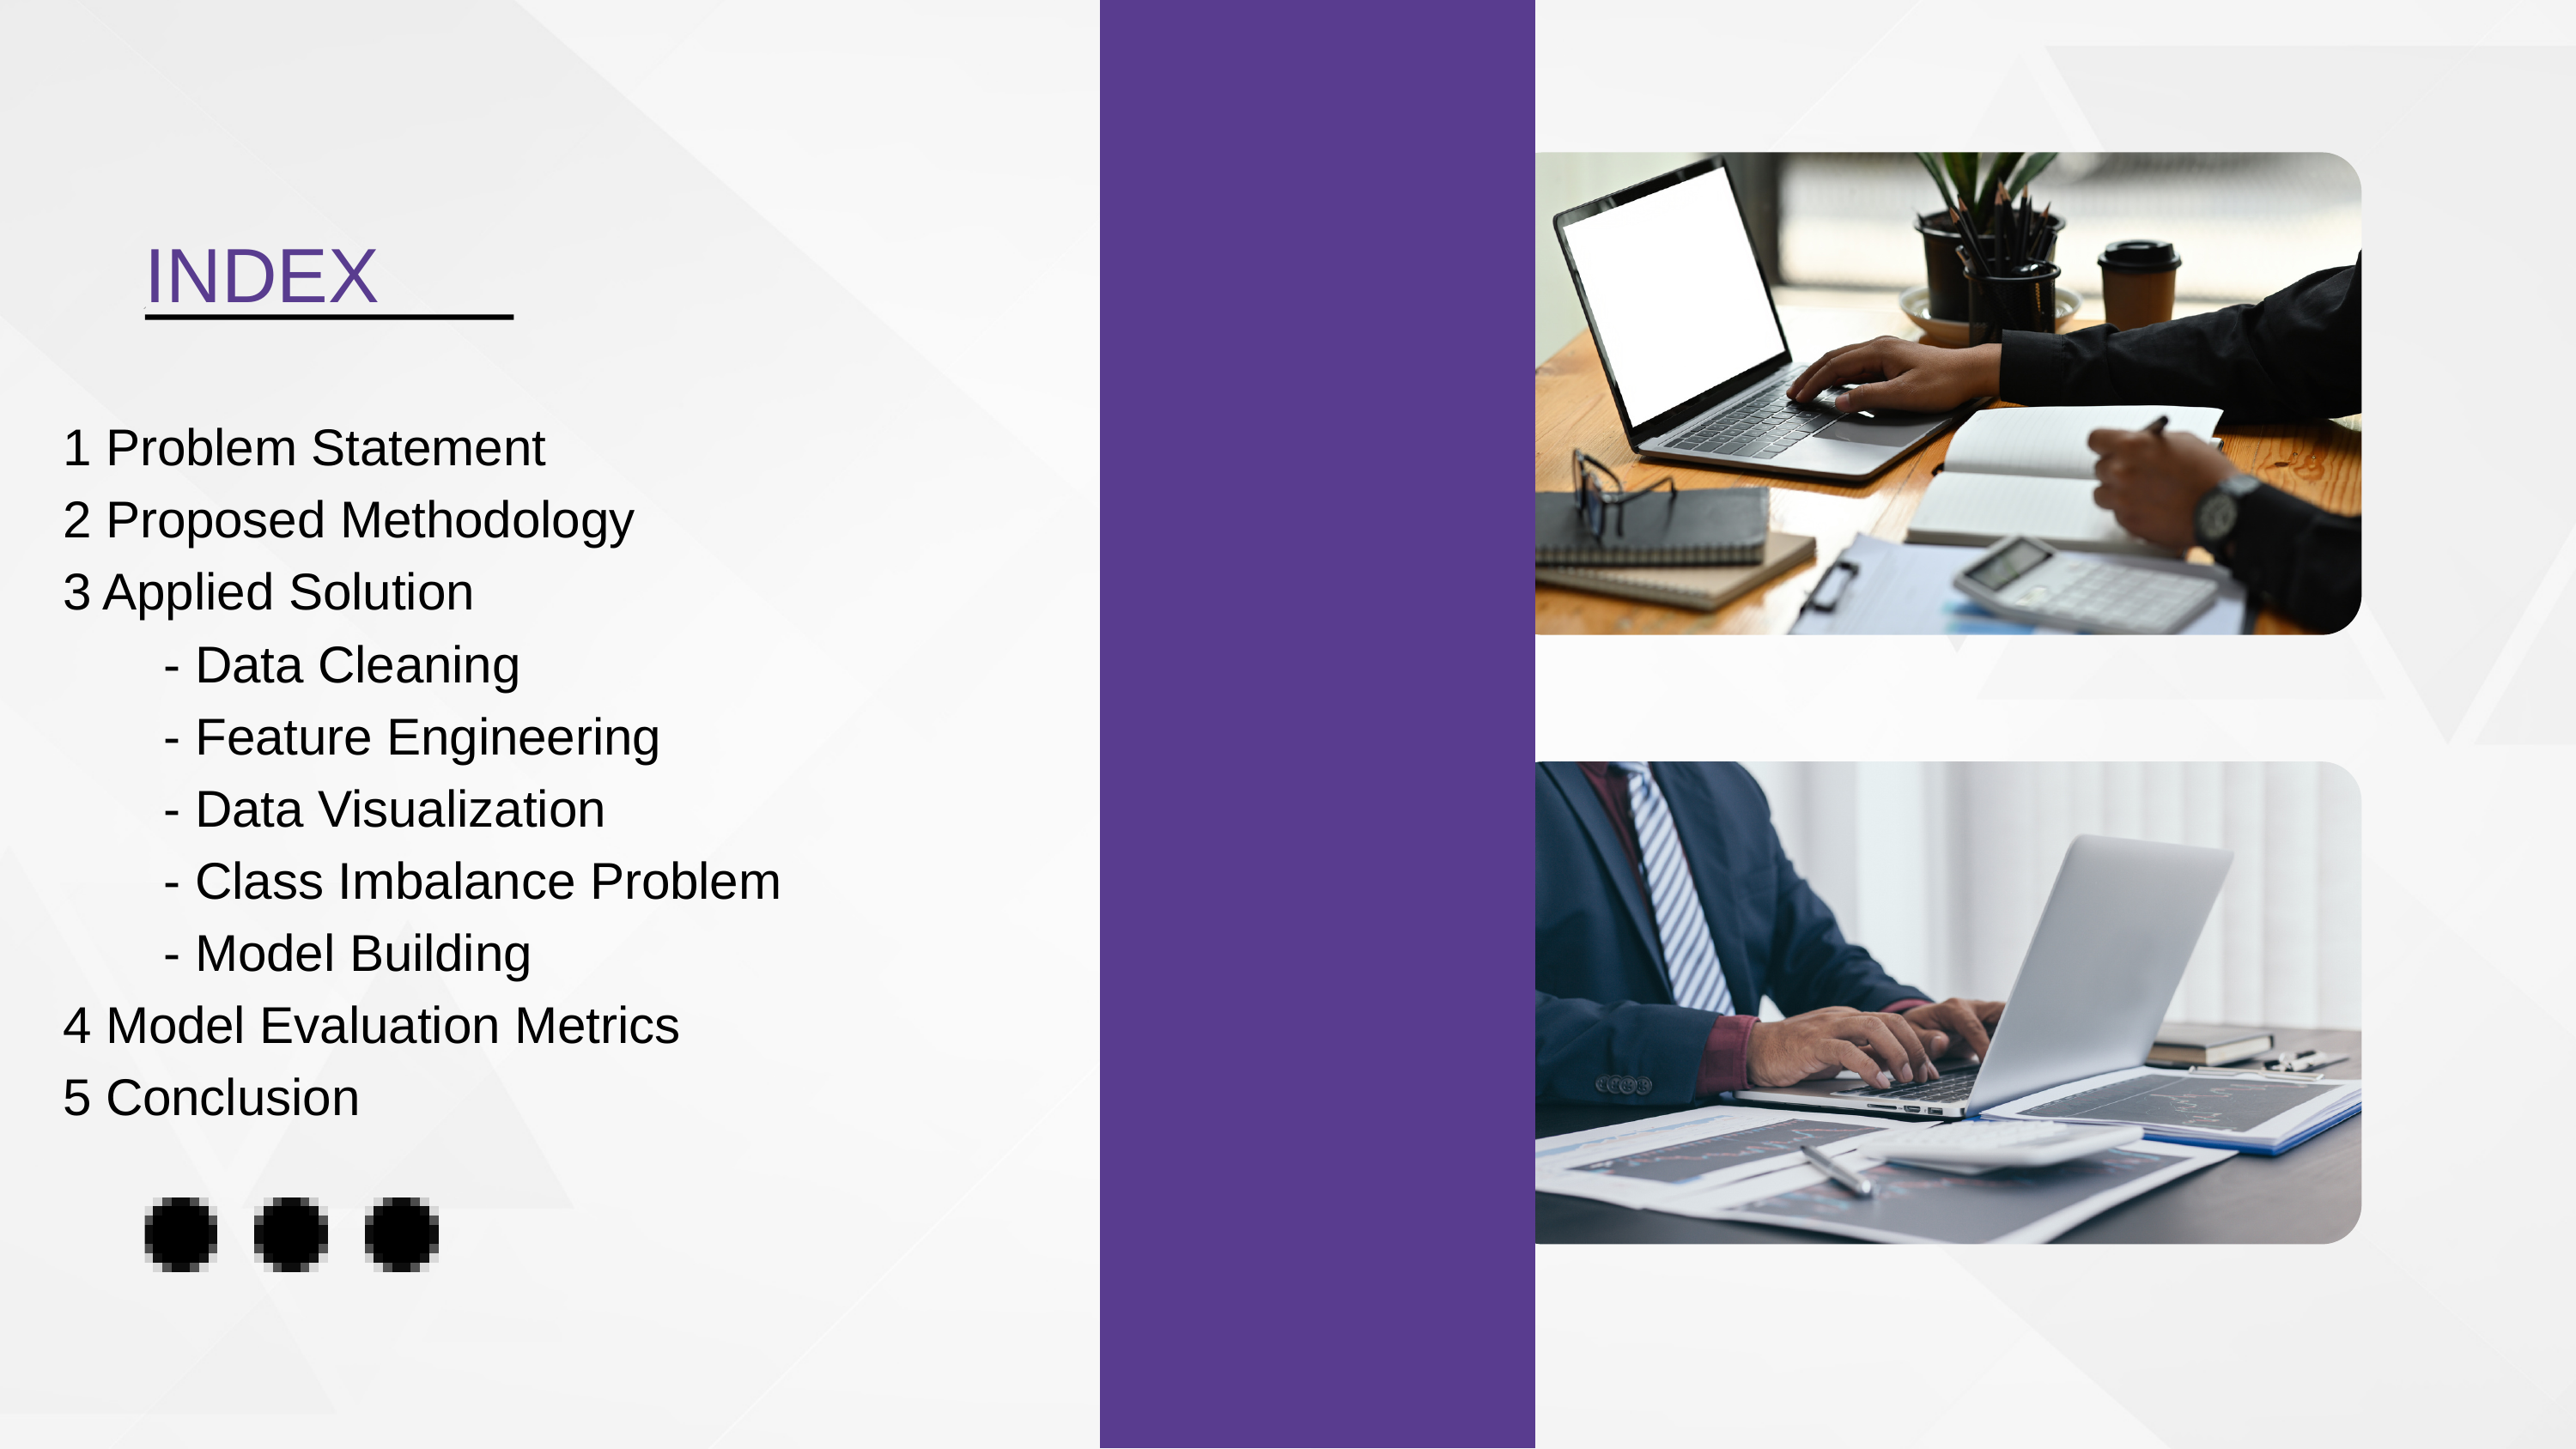

INDEX

1 Problem Statement
2 Proposed Methodology
3 Applied Solution
       - Data Cleaning
       - Feature Engineering
       - Data Visualization
       - Class Imbalance Problem
       - Model Building
4 Model Evaluation Metrics
5 Conclusion